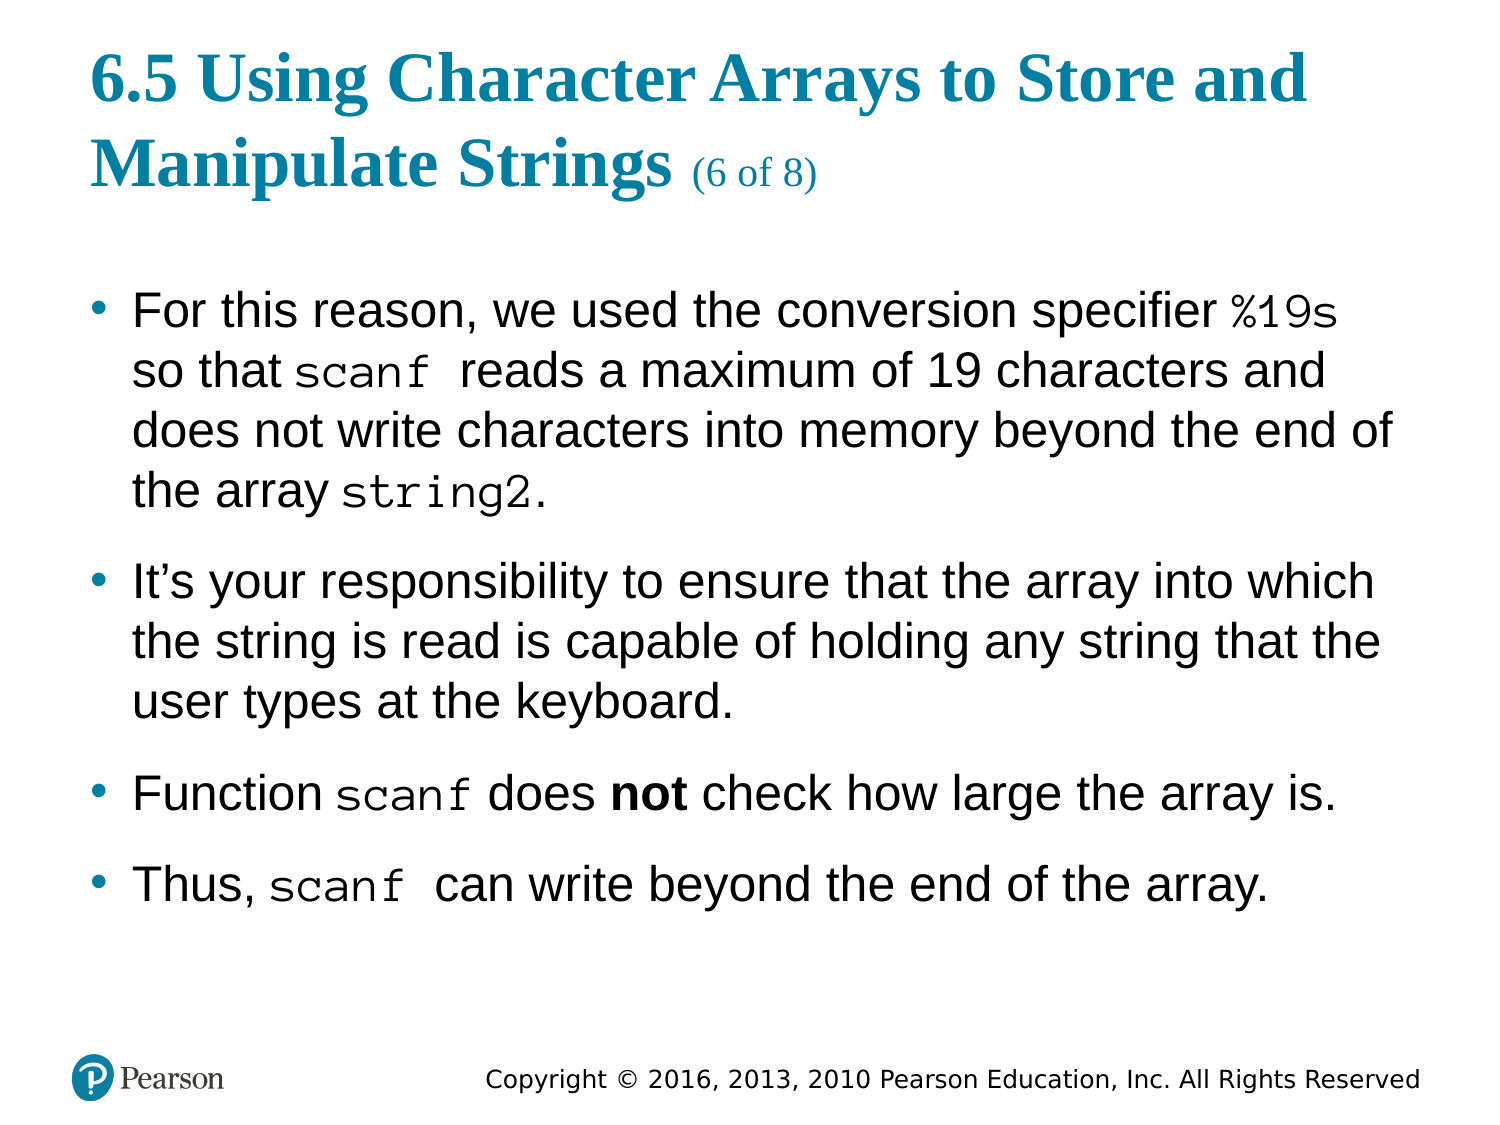

# 6.5 Using Character Arrays to Store and Manipulate Strings (6 of 8)
For this reason, we used the conversion specifier %19s so that scanf reads a maximum of 19 characters and does not write characters into memory beyond the end of the array string2.
It’s your responsibility to ensure that the array into which the string is read is capable of holding any string that the user types at the keyboard.
Function scanf does not check how large the array is.
Thus, scanf can write beyond the end of the array.